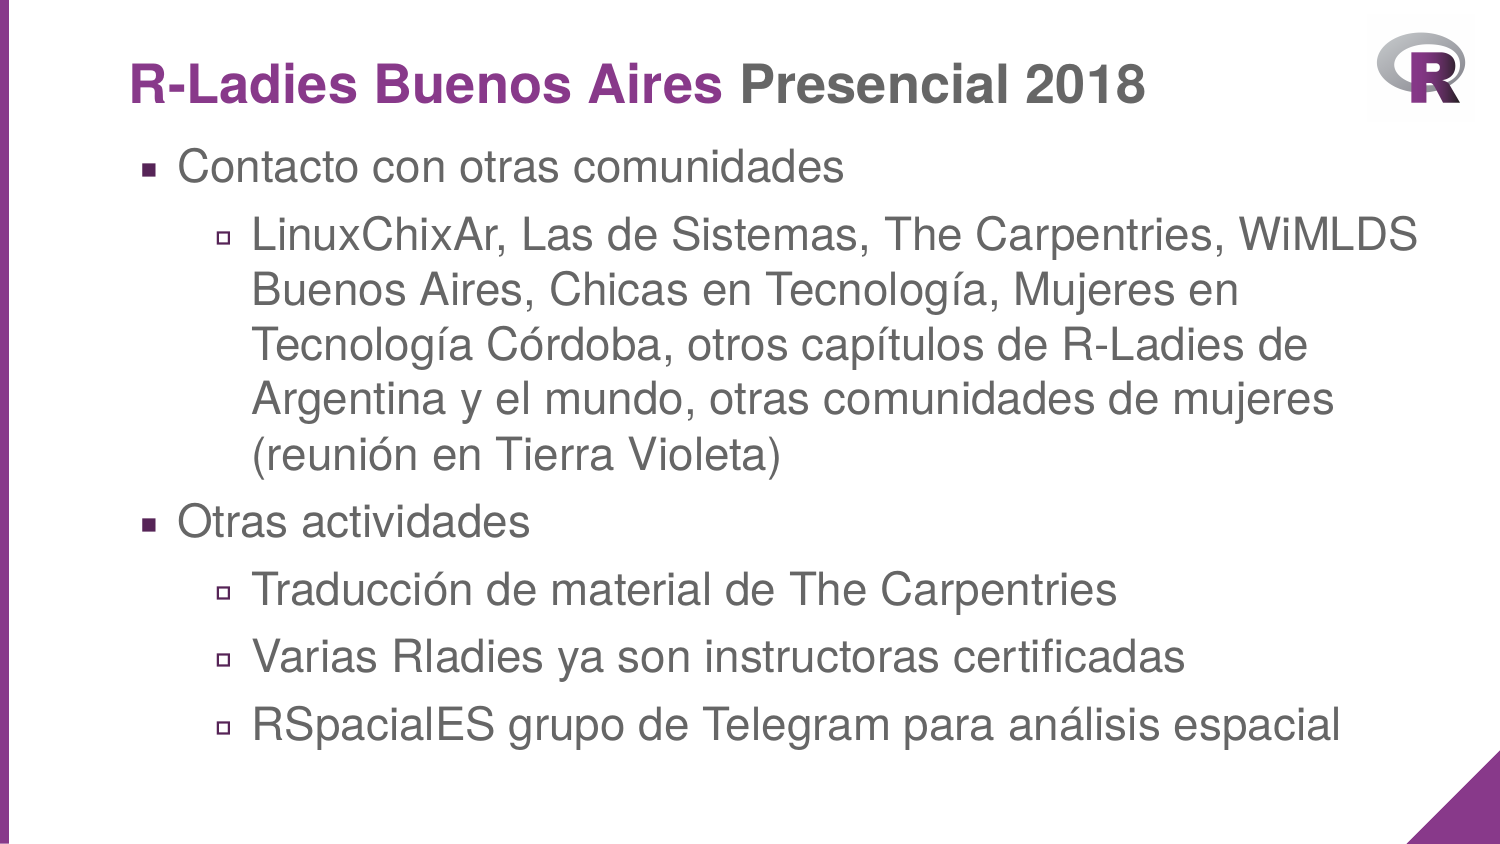

# R-Ladies Buenos Aires Presencial 2018
Contacto con otras comunidades
LinuxChixAr, Las de Sistemas, The Carpentries, WiMLDS Buenos Aires, Chicas en Tecnología, Mujeres en Tecnología Córdoba, otros capítulos de R-Ladies de Argentina y el mundo, otras comunidades de mujeres (reunión en Tierra Violeta)
Otras actividades
Traducción de material de The Carpentries
Varias Rladies ya son instructoras certificadas
RSpacialES grupo de Telegram para análisis espacial